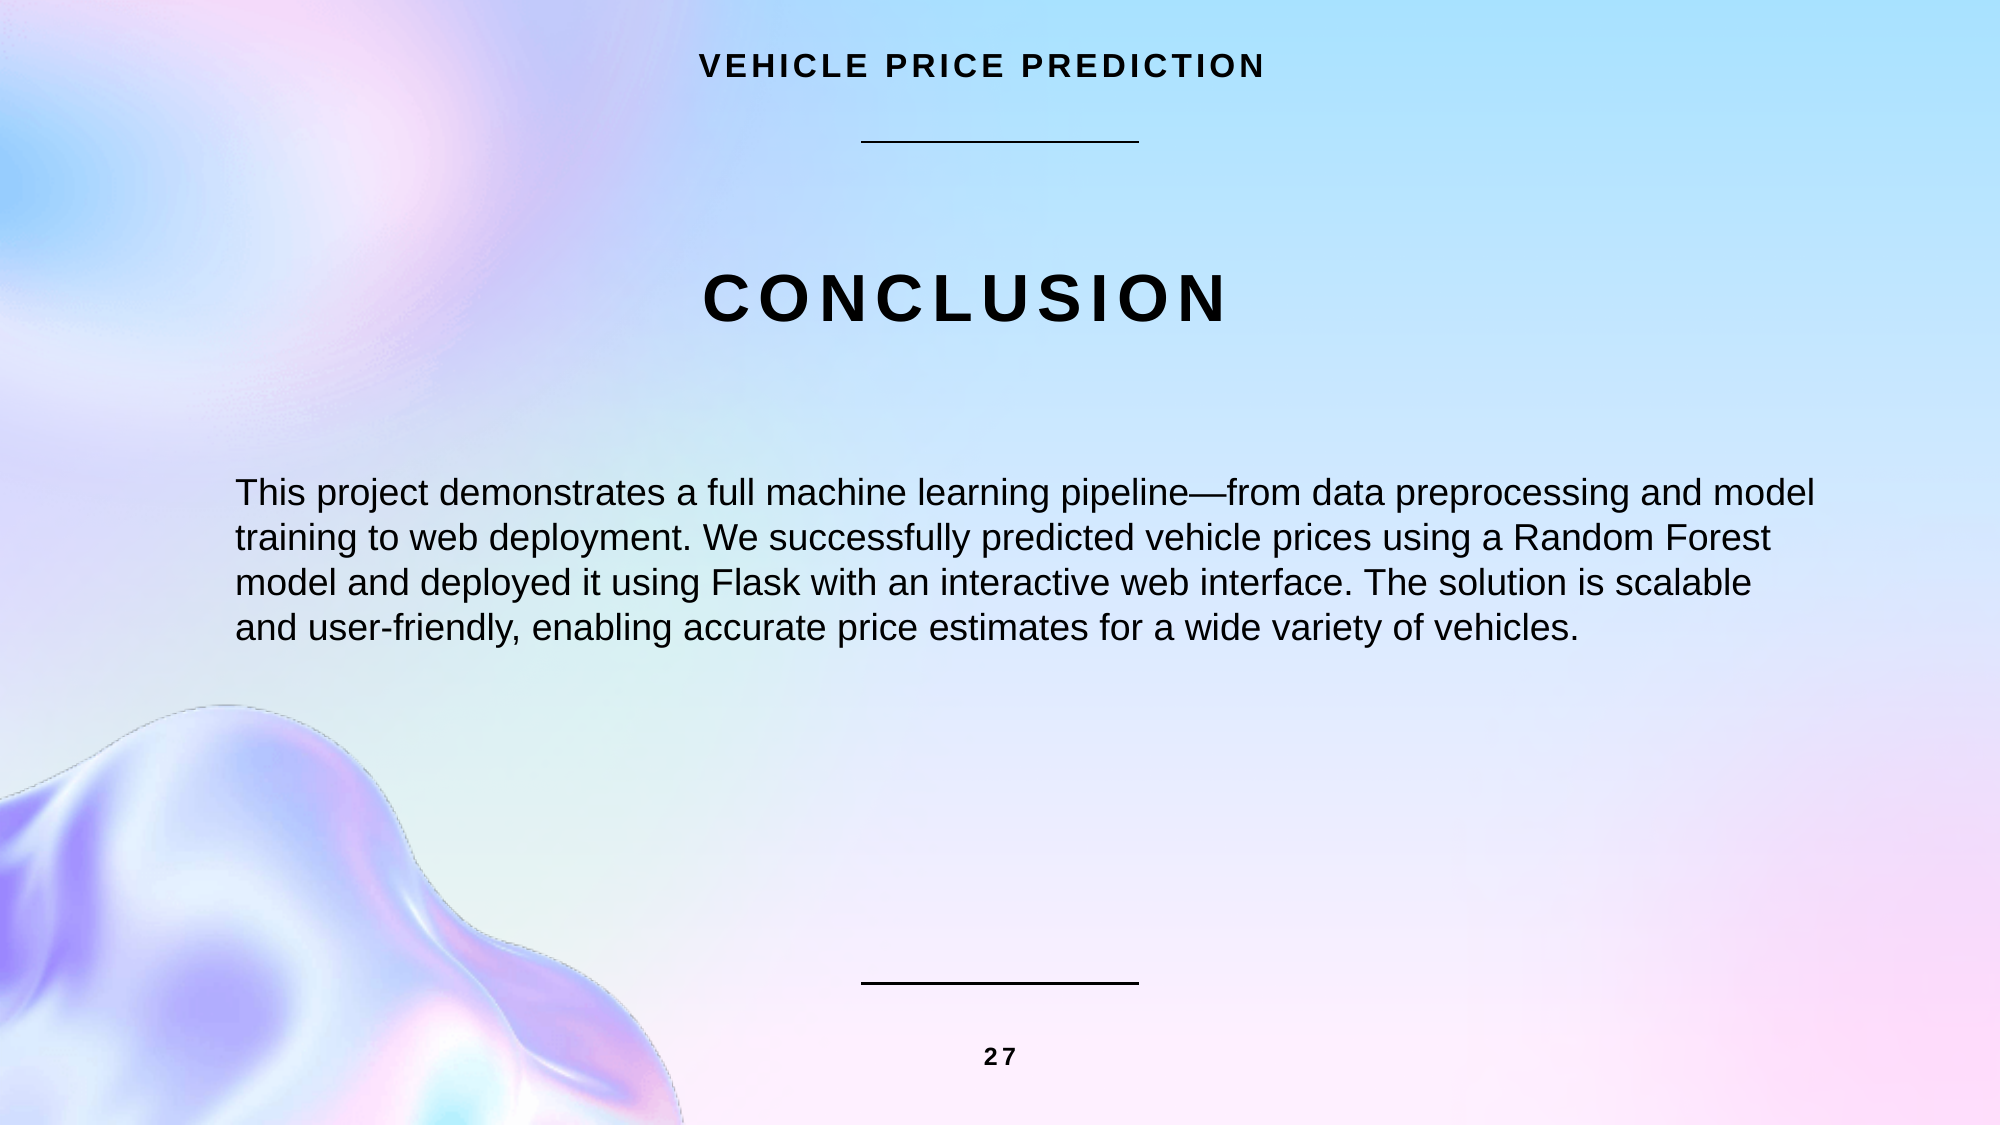

VEHICLE PRICE PREDICTION
# conclusion

This project demonstrates a full machine learning pipeline—from data preprocessing and model training to web deployment. We successfully predicted vehicle prices using a Random Forest model and deployed it using Flask with an interactive web interface. The solution is scalable and user-friendly, enabling accurate price estimates for a wide variety of vehicles.

27